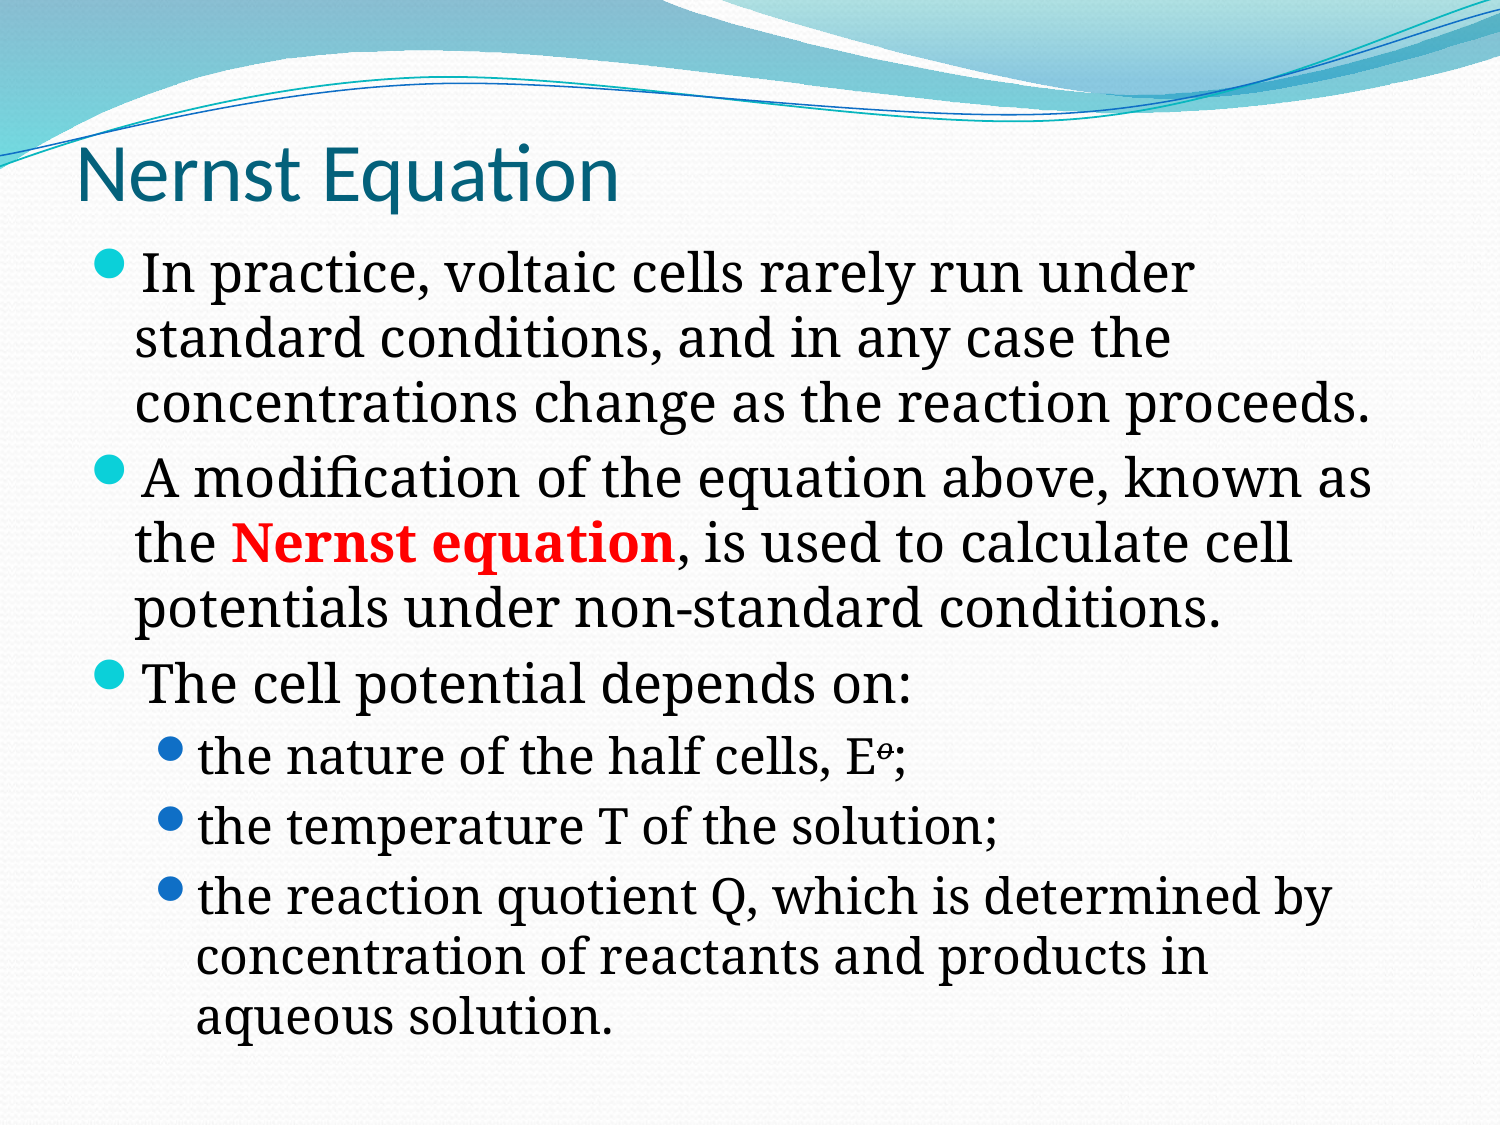

# Nernst Equation
In practice, voltaic cells rarely run under standard conditions, and in any case the concentrations change as the reaction proceeds.
A modification of the equation above, known as the Nernst equation, is used to calculate cell potentials under non-standard conditions.
The cell potential depends on:
the nature of the half cells, Eo;
the temperature T of the solution;
the reaction quotient Q, which is determined by concentration of reactants and products in aqueous solution.